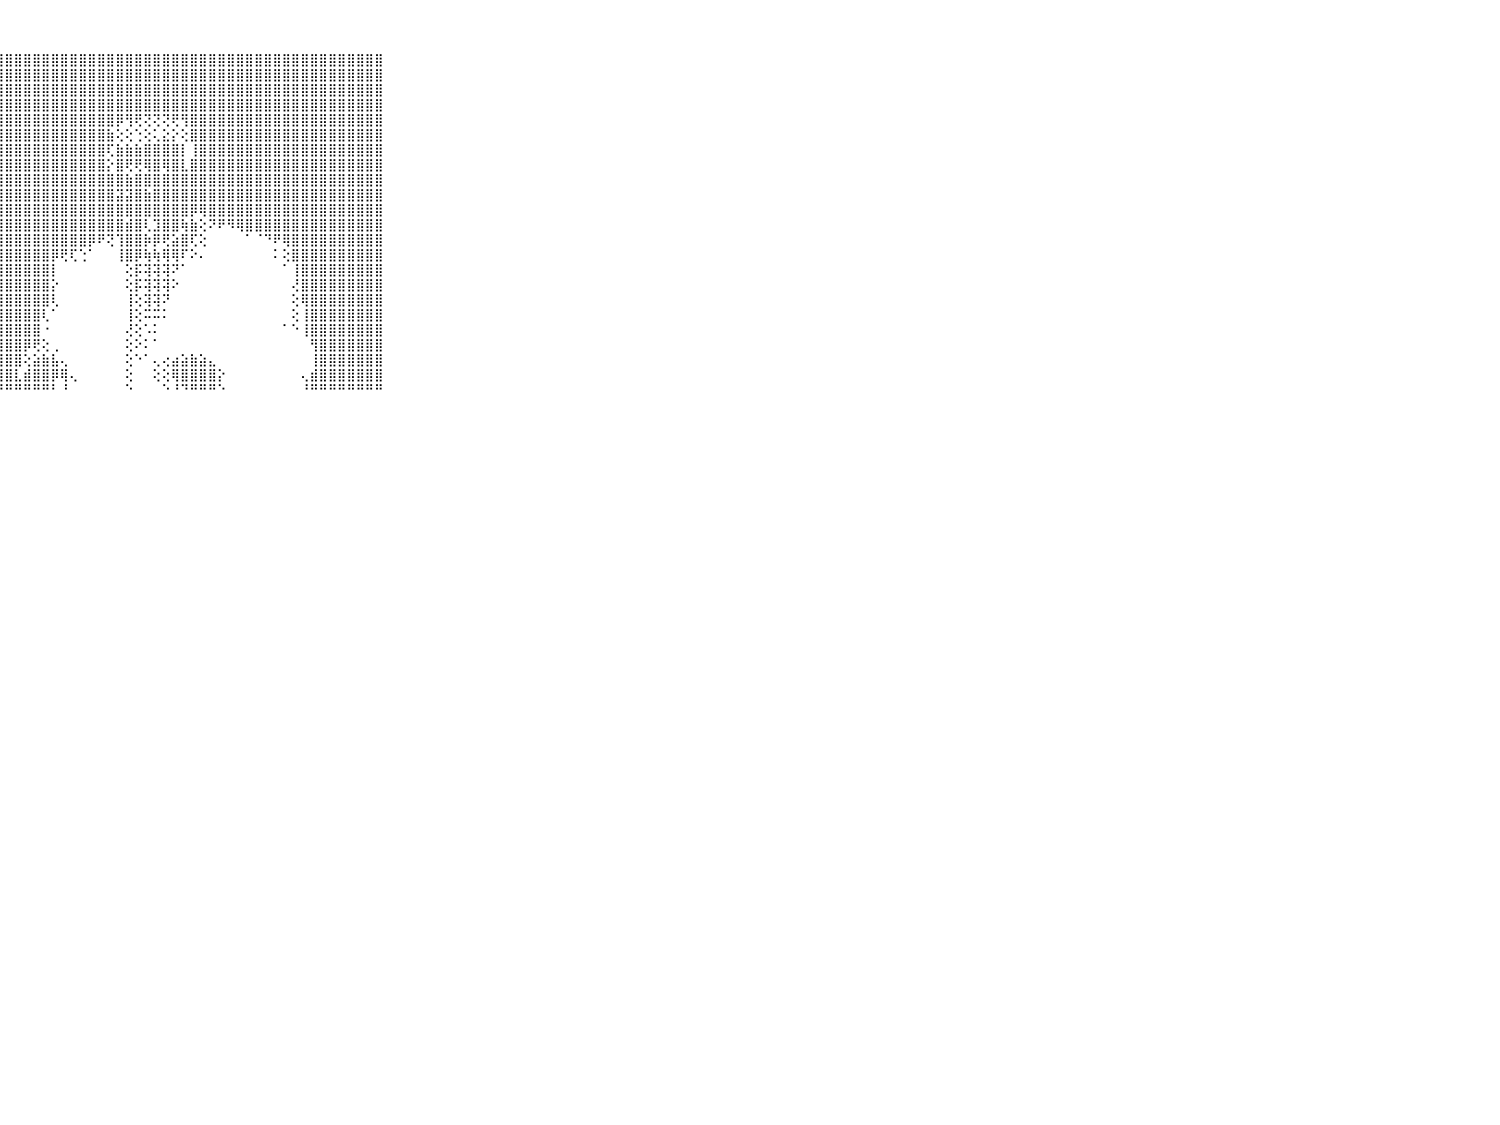

⠀⠀⠀⠀⠀⠀⠀⠀⠀⠀⠀⣿⣿⣿⣿⣿⣿⣿⣿⣿⣿⣿⣿⣿⣿⣿⣿⣿⣿⣿⣿⣿⣿⣿⣿⣿⣿⣿⣿⣿⣿⣿⣿⣿⣿⣿⣿⣿⣿⣿⣿⣿⣿⣿⣿⣿⣿⣿⣿⣿⣿⣿⣿⣿⣿⣿⣿⣿⣿⠀⠀⠀⠀⠀⠀⠀⠀⠀⠀⠀⠀
⠀⠀⠀⠀⠀⠀⠀⠀⠀⠀⠀⣿⣿⣿⣿⣿⣿⣿⣿⣿⣿⣿⣿⣿⣿⣿⣿⣿⣿⣿⣿⣿⣿⣿⣿⣿⣿⣿⣿⣿⣿⣿⣿⣿⣿⣿⣿⣿⣿⣿⣿⣿⣿⣿⣿⣿⣿⣿⣿⣿⣿⣿⣿⣿⣿⣿⣿⣿⣿⠀⠀⠀⠀⠀⠀⠀⠀⠀⠀⠀⠀
⠀⠀⠀⠀⠀⠀⠀⠀⠀⠀⠀⣿⣿⣿⣿⣿⣿⣿⣿⣿⣿⣿⣿⣿⣿⣿⣿⣿⣿⣿⣿⣿⣿⣿⣿⣿⣿⣿⣿⣿⣿⣿⣿⣿⣿⣿⣿⣿⣿⣿⣿⣿⣿⣿⣿⣿⣿⣿⣿⣿⣿⣿⣿⣿⣿⣿⣿⣿⣿⠀⠀⠀⠀⠀⠀⠀⠀⠀⠀⠀⠀
⠀⠀⠀⠀⠀⠀⠀⠀⠀⠀⠀⣿⣿⣿⣿⣿⣿⣿⣿⣿⣿⣿⣿⣿⣿⣿⣿⣿⣿⣿⣿⣿⣿⣿⣿⣿⣿⣿⣿⣿⣿⣿⣿⣿⣿⣿⣿⣿⣿⣿⣿⣿⣿⣿⣿⣿⣿⣿⣿⣿⣿⣿⣿⣿⣿⣿⣿⣿⣿⠀⠀⠀⠀⠀⠀⠀⠀⠀⠀⠀⠀
⠀⠀⠀⠀⠀⠀⠀⠀⠀⠀⠀⣿⣿⣿⣿⣿⣿⣿⣿⣿⣿⣿⣿⣿⣿⣿⣿⣿⣿⣿⣿⣿⣿⣿⣿⣿⣿⣿⣿⣿⡿⢻⢟⢝⢝⢝⢟⢻⣿⣿⣿⣿⣿⣿⣿⣿⣿⣿⣿⣿⣿⣿⣿⣿⣿⣿⣿⣿⣿⠀⠀⠀⠀⠀⠀⠀⠀⠀⠀⠀⠀
⠀⠀⠀⠀⠀⠀⠀⠀⠀⠀⠀⣿⣿⣿⣿⣿⣿⣿⣿⣿⣿⣿⣿⣿⣿⣿⣿⣿⣿⣿⣿⣿⣿⣿⣿⣿⣿⣿⣿⣷⢕⢕⢑⢕⢅⣕⡕⢕⣿⣿⣿⣿⣿⣿⣿⣿⣿⣿⣿⣿⣿⣿⣿⣿⣿⣿⣿⣿⣿⠀⠀⠀⠀⠀⠀⠀⠀⠀⠀⠀⠀
⠀⠀⠀⠀⠀⠀⠀⠀⠀⠀⠀⣿⣿⣿⣿⣿⣿⣿⣿⣿⣿⣿⣿⣿⣿⣿⣿⣿⣿⣿⣿⣿⣿⣿⣿⣿⣿⣿⣿⢏⣷⣷⣷⣿⣿⣿⣿⡇⢸⣿⣿⣿⣿⣿⣿⣿⣿⣿⣿⣿⣿⣿⣿⣿⣿⣿⣿⣿⣿⠀⠀⠀⠀⠀⠀⠀⠀⠀⠀⠀⠀
⠀⠀⠀⠀⠀⠀⠀⠀⠀⠀⠀⣿⣿⣿⣿⣿⣿⣿⣿⣿⣿⣿⣿⣿⣿⣿⣿⣿⣿⣿⣿⣿⣿⣿⣿⣿⣿⣿⣿⡕⣿⢟⢟⢿⣿⢿⣿⣇⣿⣿⣿⣿⣿⣿⣿⣿⣿⣿⣿⣿⣿⣿⣿⣿⣿⣿⣿⣿⣿⠀⠀⠀⠀⠀⠀⠀⠀⠀⠀⠀⠀
⠀⠀⠀⠀⠀⠀⠀⠀⠀⠀⠀⣿⣿⣿⣿⣿⣿⣿⣿⣿⣿⣿⣿⣿⣿⣿⣿⣿⣿⣿⣿⣿⣿⣿⣿⣿⣿⣿⣿⣿⣿⣷⣿⣿⣿⣿⣿⣿⣿⣿⣿⣿⣿⣿⣿⣿⣿⣿⣿⣿⣿⣿⣿⣿⣿⣿⣿⣿⣿⠀⠀⠀⠀⠀⠀⠀⠀⠀⠀⠀⠀
⠀⠀⠀⠀⠀⠀⠀⠀⠀⠀⠀⣿⣿⣿⣿⣿⣿⣿⣿⣿⣿⣿⣿⣿⣿⣿⣿⣿⣿⣿⣿⣿⣿⣿⣿⣿⣿⣿⣿⣿⣽⣽⣿⣷⣿⣿⣿⣿⣿⣿⣿⣿⣿⣿⣿⣿⣿⣿⣿⣿⣿⣿⣿⣿⣿⣿⣿⣿⣿⠀⠀⠀⠀⠀⠀⠀⠀⠀⠀⠀⠀
⠀⠀⠀⠀⠀⠀⠀⠀⠀⠀⠀⣿⣿⣿⣿⣿⣿⣿⣿⣿⣿⣿⣿⣿⣿⣿⣿⣿⣿⣿⣿⣿⣿⣿⣿⣿⣿⣿⣿⣿⣿⣿⣿⣿⣿⣿⣿⣿⡿⢿⣿⣿⣿⣿⣿⣿⣿⣿⣿⣿⣿⣿⣿⣿⣿⣿⣿⣿⣿⠀⠀⠀⠀⠀⠀⠀⠀⠀⠀⠀⠀
⠀⠀⠀⠀⠀⠀⠀⠀⠀⠀⠀⣿⣿⣿⣿⣿⣿⣿⣿⣿⣿⣿⣿⣿⣿⣿⣿⣿⣿⣿⣿⣿⣿⣿⣿⣿⣿⣿⣿⣿⣿⣾⣿⢇⣹⣿⣿⢷⣷⢕⠝⠟⠻⢿⣿⣿⣿⣿⣿⣿⣿⣿⣿⣿⣿⣿⣿⣿⣿⠀⠀⠀⠀⠀⠀⠀⠀⠀⠀⠀⠀
⠀⠀⠀⠀⠀⠀⠀⠀⠀⠀⠀⣿⣿⣿⣿⣿⣿⣿⣿⣿⣿⣿⣿⣿⣿⣿⣿⣿⣿⣿⣿⣿⣿⣿⣿⣿⣿⡿⠟⢝⢹⣿⣿⡷⡿⢟⣵⣿⢏⢕⠀⠀⠀⠀⠁⠈⠙⠟⢿⣿⣿⣿⣿⣿⣿⣿⣿⣿⣿⠀⠀⠀⠀⠀⠀⠀⠀⠀⠀⠀⠀
⠀⠀⠀⠀⠀⠀⠀⠀⠀⠀⠀⣿⣿⣿⣿⣿⣿⣿⣿⣿⣿⣿⣿⣿⣿⣿⣿⣿⣿⣿⣿⣿⣿⡿⢟⢏⢑⠁⠀⠀⢸⣿⡿⢷⢷⢿⢿⠏⠕⠄⠀⠀⠀⠀⠀⠀⠀⠅⢕⣿⣿⣿⣿⣿⣿⣿⣿⣿⣿⠀⠀⠀⠀⠀⠀⠀⠀⠀⠀⠀⠀
⠀⠀⠀⠀⠀⠀⠀⠀⠀⠀⠀⣿⣿⣿⣿⣿⣿⣿⣿⣿⣿⣿⣿⣿⣿⣿⣿⣿⣿⣿⣿⣿⣿⡇⠀⠀⠀⠀⠀⠀⠀⢕⡯⢽⢽⢽⠝⠁⠀⠀⠀⠀⠀⠀⠀⠀⠀⠀⠁⢸⣿⣿⣿⣿⣿⣿⣿⣿⣿⠀⠀⠀⠀⠀⠀⠀⠀⠀⠀⠀⠀
⠀⠀⠀⠀⠀⠀⠀⠀⠀⠀⠀⣿⣿⣿⣿⣿⣿⣿⣿⣿⣿⣿⣿⣿⣿⣿⣿⣿⣿⣿⣿⣿⣿⡕⠀⠀⠀⠀⠀⠀⠀⢕⡯⢽⢽⢽⠕⠀⠀⠀⠀⠀⠀⠀⠀⠀⠀⠀⠀⢜⣿⣿⣿⣿⣿⣿⣿⣿⣿⠀⠀⠀⠀⠀⠀⠀⠀⠀⠀⠀⠀
⠀⠀⠀⠀⠀⠀⠀⠀⠀⠀⠀⣿⣿⣿⣿⣿⣿⣿⣿⣿⣿⣿⣿⣿⣿⣿⣿⣿⣿⣿⣿⣿⣿⢇⠀⠀⠀⠀⠀⠀⠀⢸⢕⢽⢽⠝⠀⠀⠀⠀⠀⠀⠀⠀⠀⠀⠀⠀⠀⢕⢿⣿⣿⣿⣿⣿⣿⣿⣿⠀⠀⠀⠀⠀⠀⠀⠀⠀⠀⠀⠀
⠀⠀⠀⠀⠀⠀⠀⠀⠀⠀⠀⣿⣿⣿⣿⣿⣿⣿⣿⣿⣿⣿⣿⣿⣿⣿⣿⣿⣿⣿⣿⣿⢇⠁⠀⠀⠀⠀⠀⠀⠀⢸⢕⠭⠭⠅⠀⠀⠀⠀⠀⠀⠀⠀⠀⠀⠀⠀⠀⢕⢸⣿⣿⣿⣿⣿⣿⣿⣿⠀⠀⠀⠀⠀⠀⠀⠀⠀⠀⠀⠀
⠀⠀⠀⠀⠀⠀⠀⠀⠀⠀⠀⣿⣿⣿⣿⣿⣿⣿⣿⣿⣿⣿⣿⣿⣿⣿⣿⣿⣿⣿⣿⣿⠐⠀⠀⠀⠀⠀⠀⠀⠀⢜⢕⠡⠅⠀⠀⠀⠀⠀⠀⠀⠀⠀⠀⠀⠀⠀⠁⠑⢸⣿⣿⣿⣿⣿⣿⣿⣿⠀⠀⠀⠀⠀⠀⠀⠀⠀⠀⠀⠀
⠀⠀⠀⠀⠀⠀⠀⠀⠀⠀⠀⣿⣿⣿⣿⣿⣿⣿⣿⣿⣿⣿⣿⣿⣿⣿⣿⣿⣿⣿⡿⢟⢕⢀⠀⠀⠀⠀⠀⠀⠀⢕⠕⠅⠁⠀⠀⠀⠀⠀⠀⠀⠀⠀⠀⠀⠀⠀⠀⠀⠀⢻⣿⣿⣿⣿⣿⣿⣿⠀⠀⠀⠀⠀⠀⠀⠀⠀⠀⠀⠀
⠀⠀⠀⠀⠀⠀⠀⠀⠀⠀⠀⣿⣿⣿⣿⣿⣿⣿⣿⣿⣿⣿⣿⣿⣿⣿⣿⣿⣿⣿⢕⣵⣷⣧⢄⠀⠀⠀⠀⠀⠀⢕⠑⠁⢄⢔⣴⣵⣷⣵⣄⠀⠀⠀⠀⠀⠀⠀⠀⠀⠀⢸⣿⣿⣿⣿⣿⣿⣿⠀⠀⠀⠀⠀⠀⠀⠀⠀⠀⠀⠀
⠀⠀⠀⠀⠀⠀⠀⠀⠀⠀⠀⣿⣿⣿⣿⣿⣿⣿⣿⣿⣿⣿⣿⣿⣿⣿⣿⣿⣿⣇⣾⣿⣿⡿⢿⢄⠀⠀⠀⠀⠀⢕⠀⠀⢕⢕⢿⣿⣿⣿⣿⡕⠀⠀⠀⠀⠀⠀⠀⠀⢄⣾⣿⣿⣿⣿⣿⣿⣿⠀⠀⠀⠀⠀⠀⠀⠀⠀⠀⠀⠀
⠀⠀⠀⠀⠀⠀⠀⠀⠀⠀⠀⠛⠛⠛⠛⠛⠛⠛⠛⠛⠛⠛⠛⠛⠛⠛⠛⠛⠛⠛⠛⠛⠛⠃⠘⠀⠀⠀⠀⠀⠀⠑⠀⠀⠀⠑⠘⠙⠛⠛⠛⠑⠀⠀⠀⠀⠀⠀⠀⠀⠘⠛⠛⠛⠛⠛⠛⠛⠛⠀⠀⠀⠀⠀⠀⠀⠀⠀⠀⠀⠀